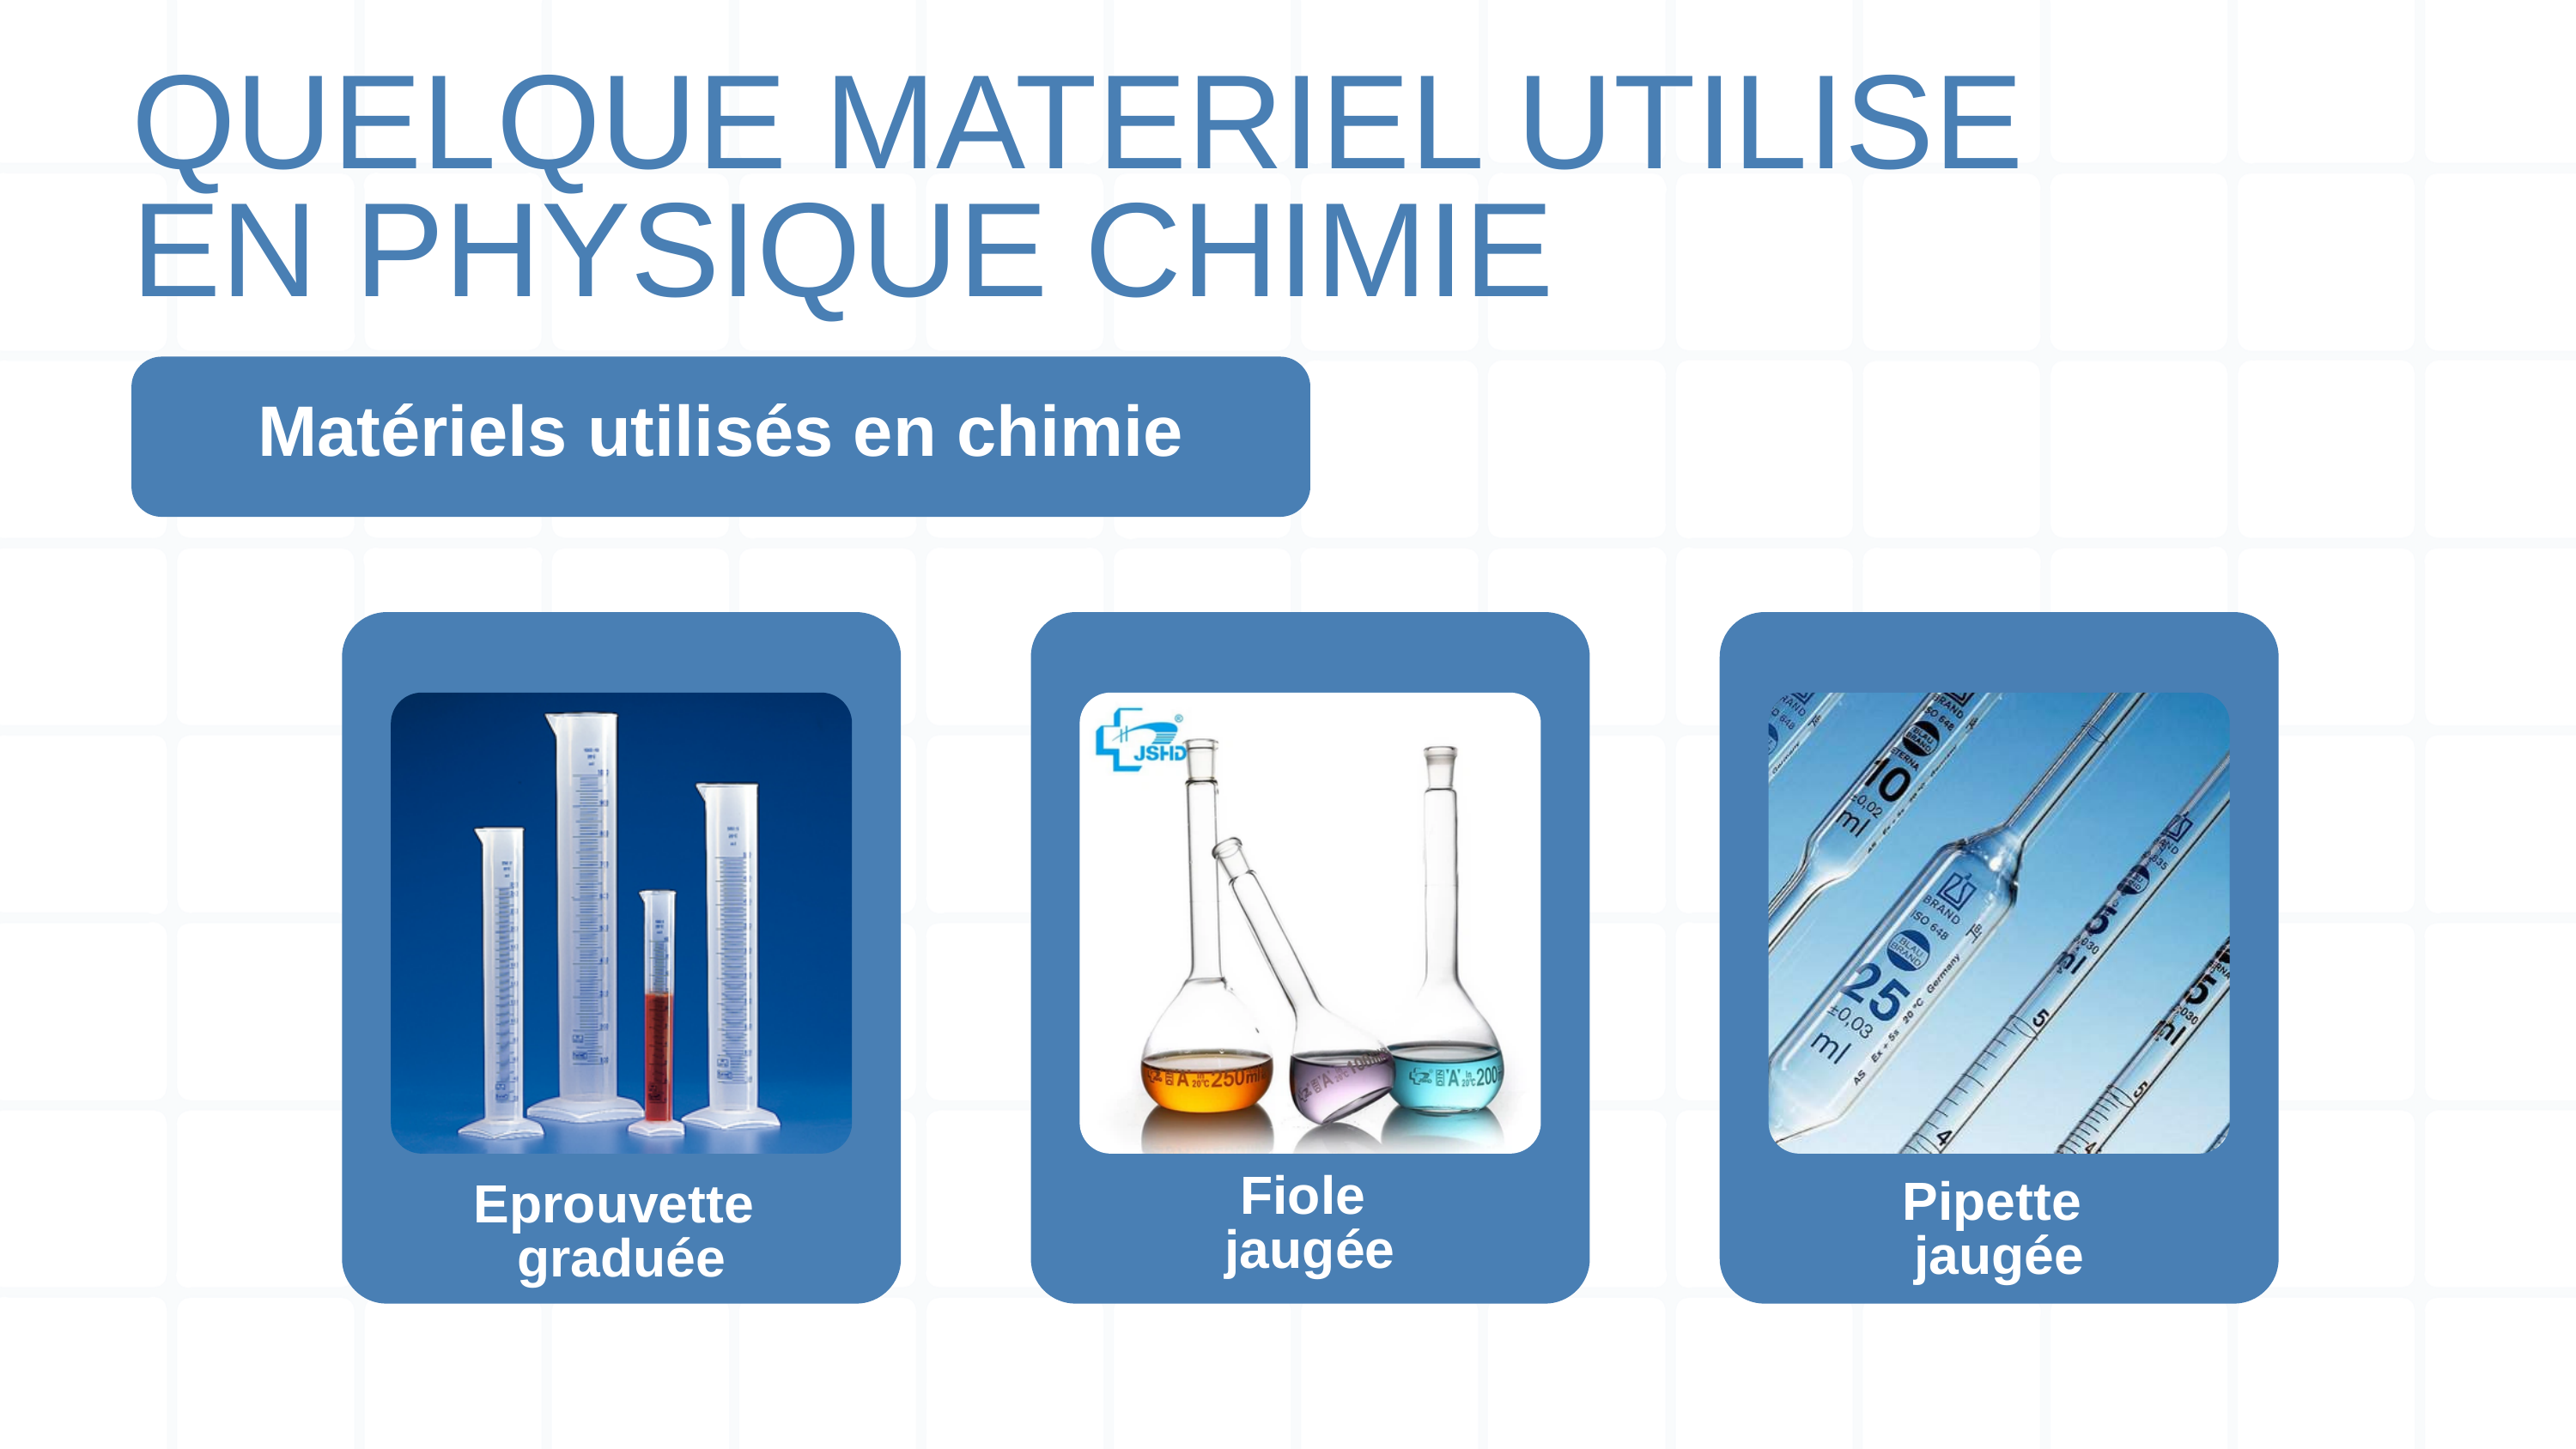

QUELQUE MATERIEL UTILISE EN PHYSIQUE CHIMIE

Matériels utilisés en chimie

Fiole
jaugée
Pipette
jaugée
Eprouvette
graduée